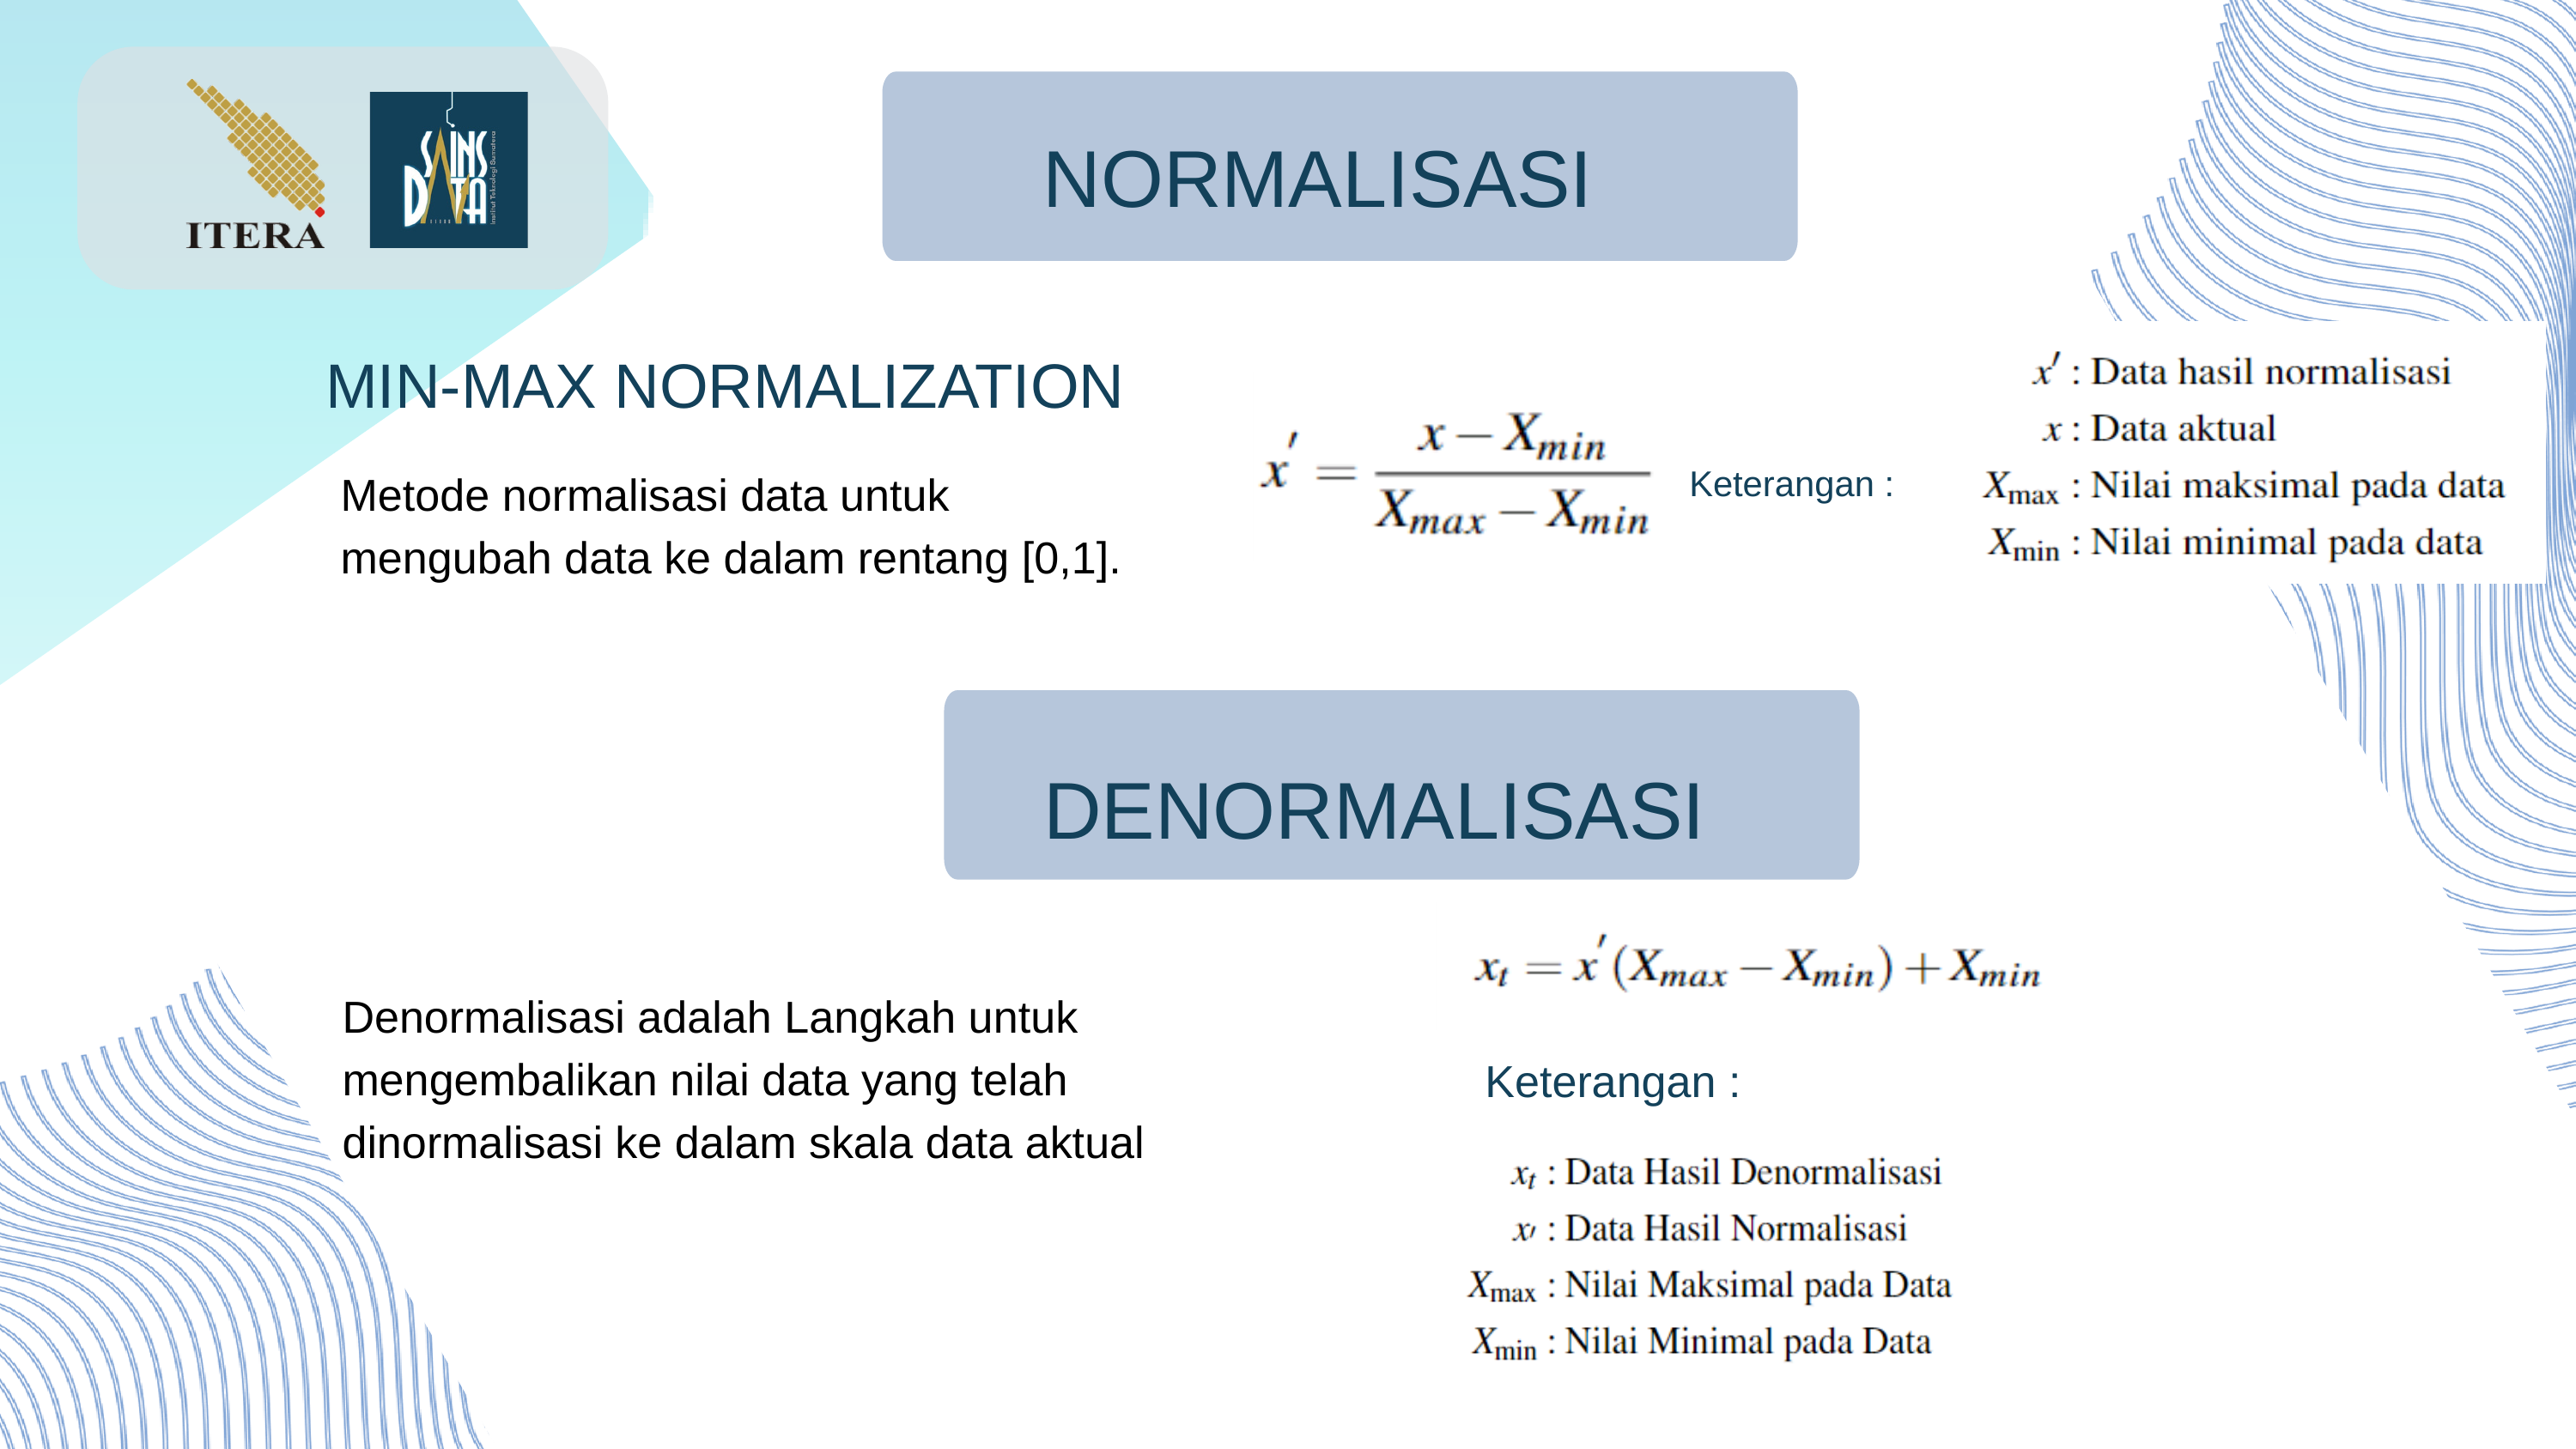

NORMALISASI

MIN-MAX NORMALIZATION

Keterangan :
Metode normalisasi data untuk mengubah data ke dalam rentang [0,1].

DENORMALISASI

Denormalisasi adalah Langkah untuk mengembalikan nilai data yang telah dinormalisasi ke dalam skala data aktual
Keterangan :